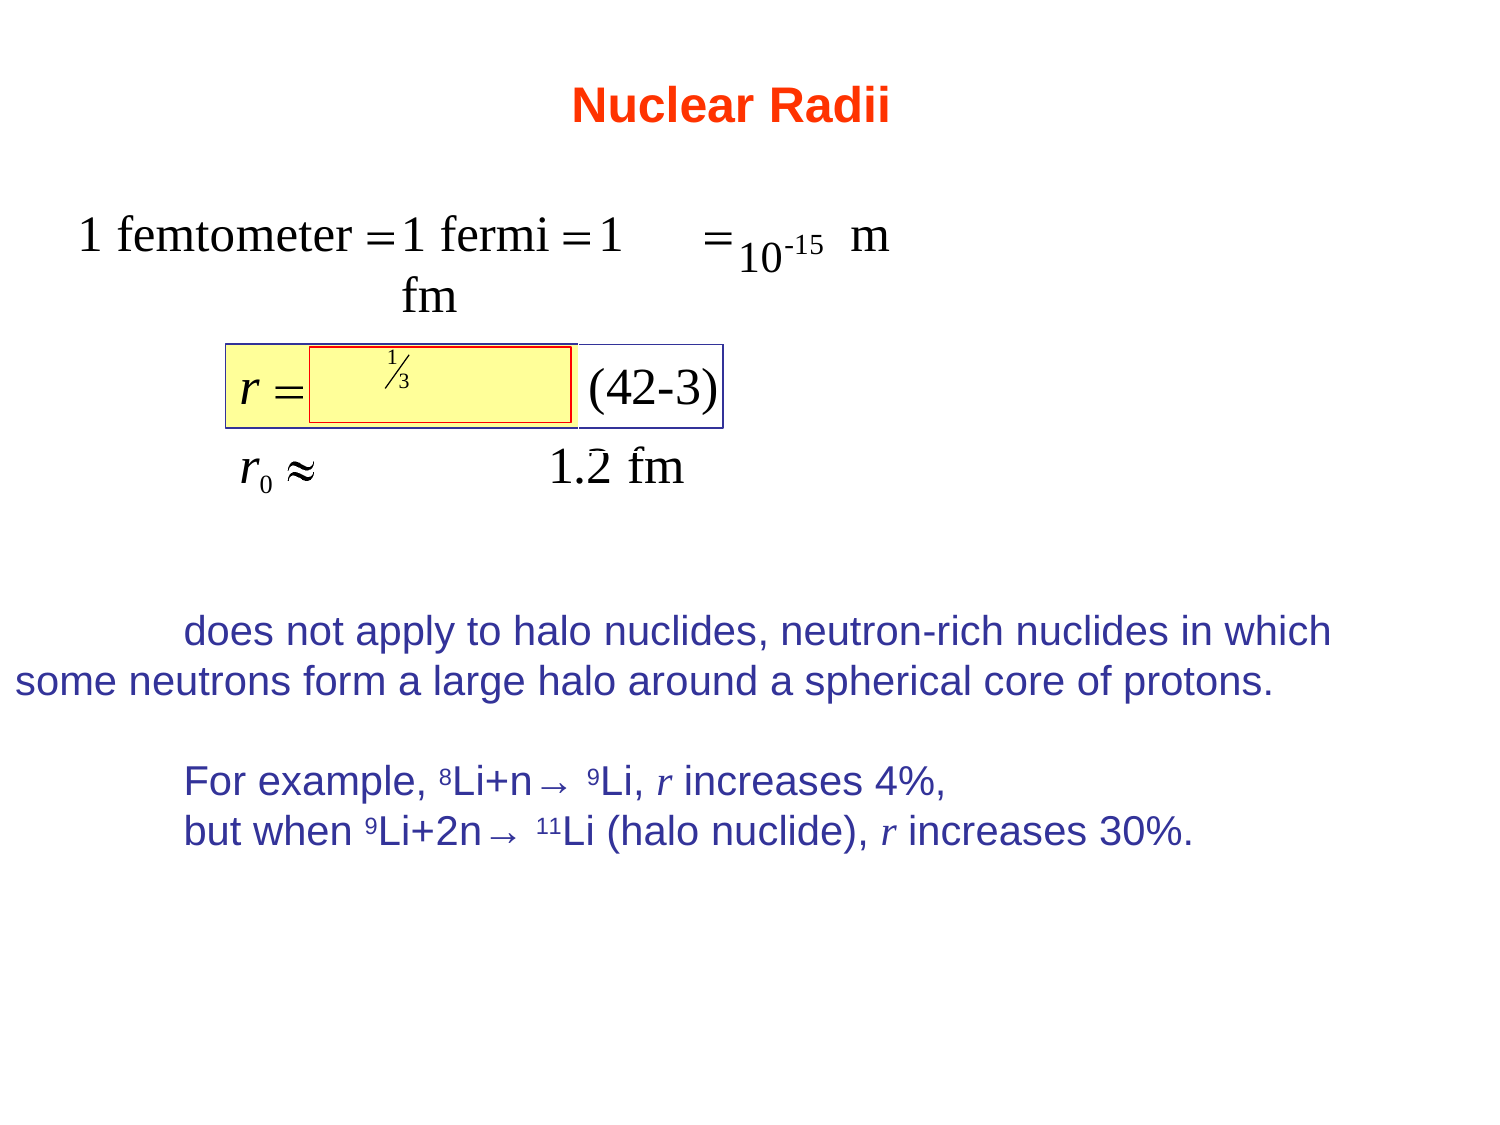

# 10-15
Nuclear Radii

1 femtometer
1 fermi	1 fm
m
(42-2)

1
r0 A
3

r

r0	1.2 fm

does not apply to halo nuclides, neutron-rich nuclides in which some neutrons form a large halo around a spherical core of protons.

For example, 8Li+n→ 9Li, r increases 4%,
but when 9Li+2n→ 11Li (halo nuclide), r increases 30%.
(42-3)

Eq. 42-3